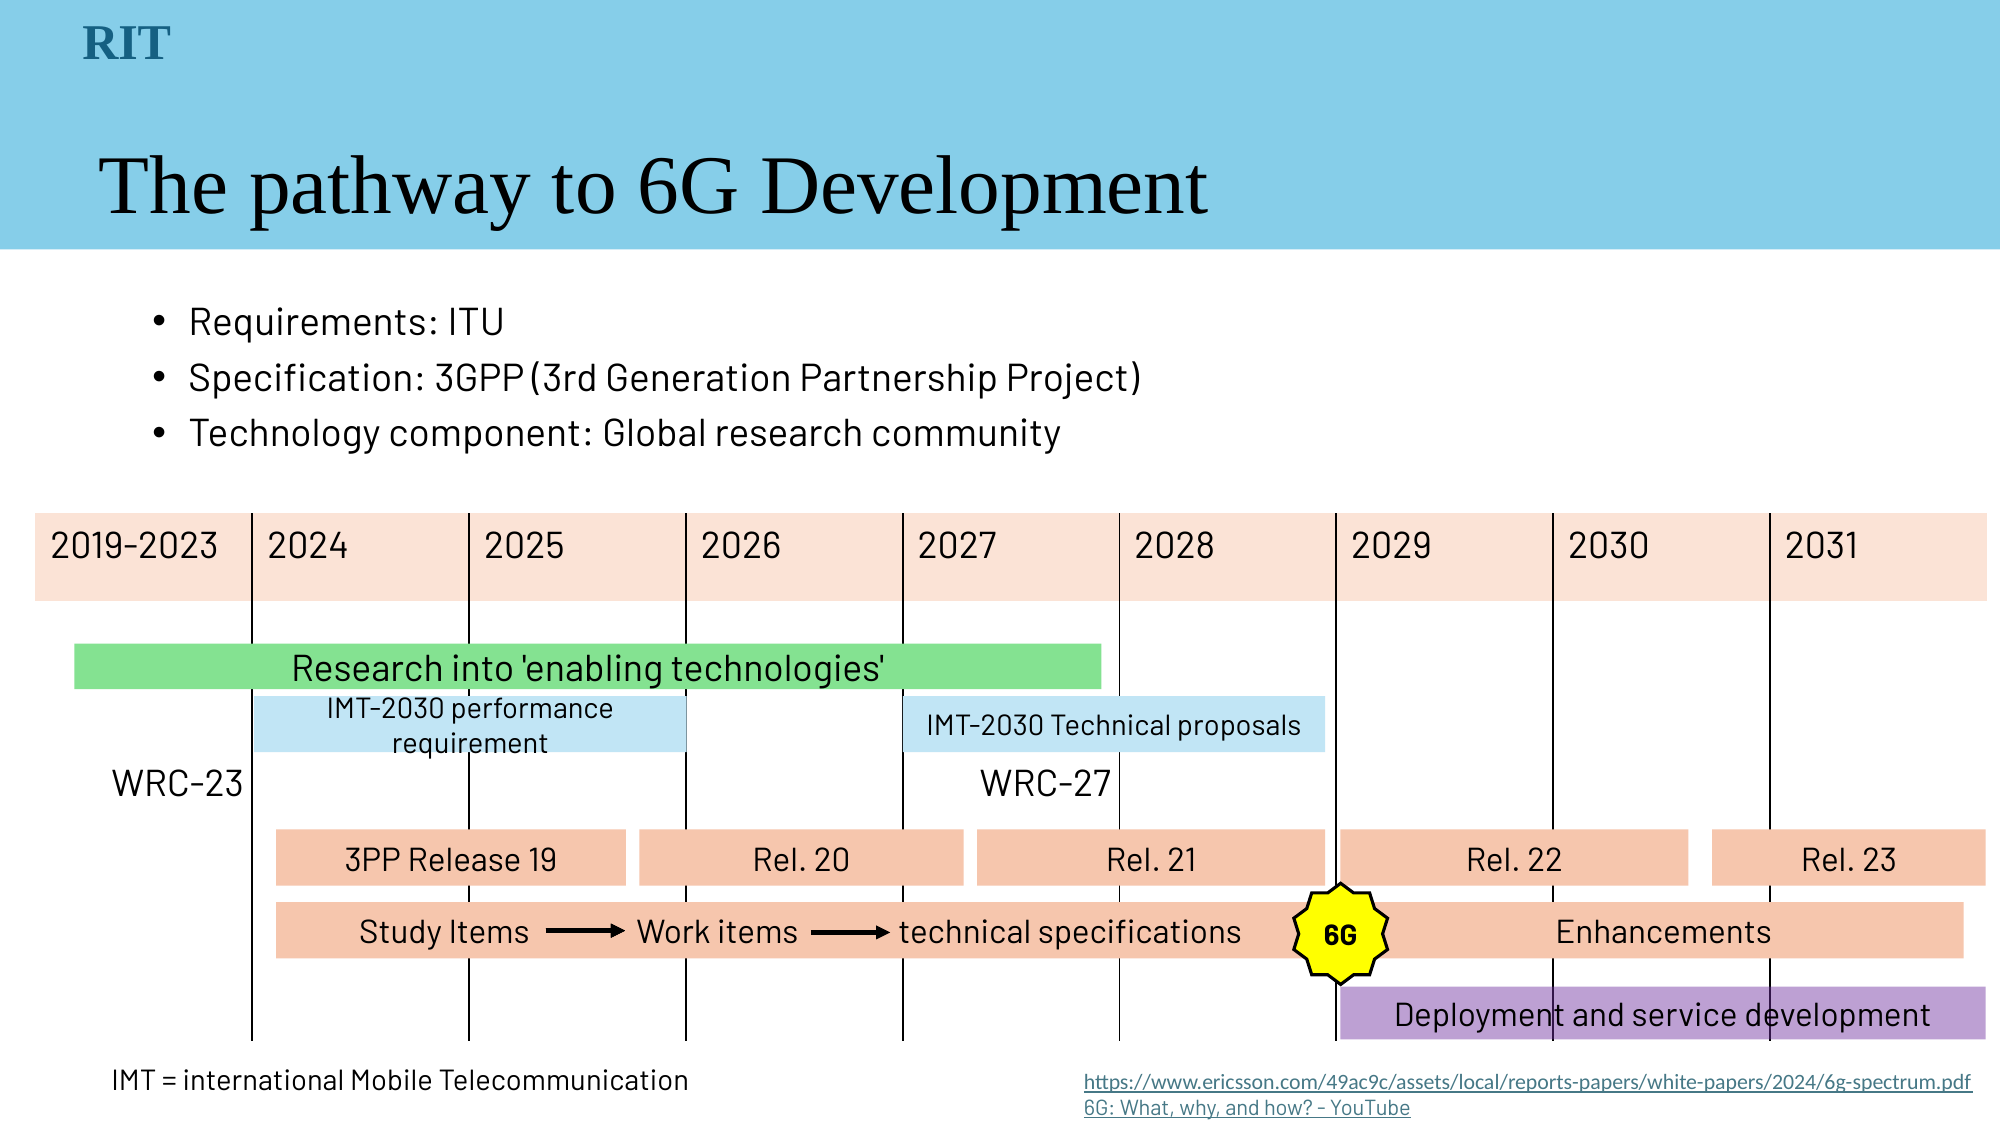

RIT
The pathway to 6G Development
Requirements: ITU
Specification: 3GPP (3rd Generation Partnership Project)
Technology component: Global research community

| 2019-2023 | 2024 | 2025 | 2026 | 2027 | 2028 | 2029 | 2030 | 2031 |
| --- | --- | --- | --- | --- | --- | --- | --- | --- |
|  |  |  |  |  |  |  |  |  |
Research into 'enabling technologies'
IMT-2030 performance requirement
IMT-2030 Technical proposals
WRC-23
WRC-27
3PP Release 19
Rel. 20
Rel. 21
Rel. 22
Rel. 23
6G
Study Items    Work items   technical specifications
Enhancements
Deployment and service development
IMT = international Mobile Telecommunication
https://www.ericsson.com/49ac9c/assets/local/reports-papers/white-papers/2024/6g-spectrum.pdf
6G: What, why, and how? - YouTube